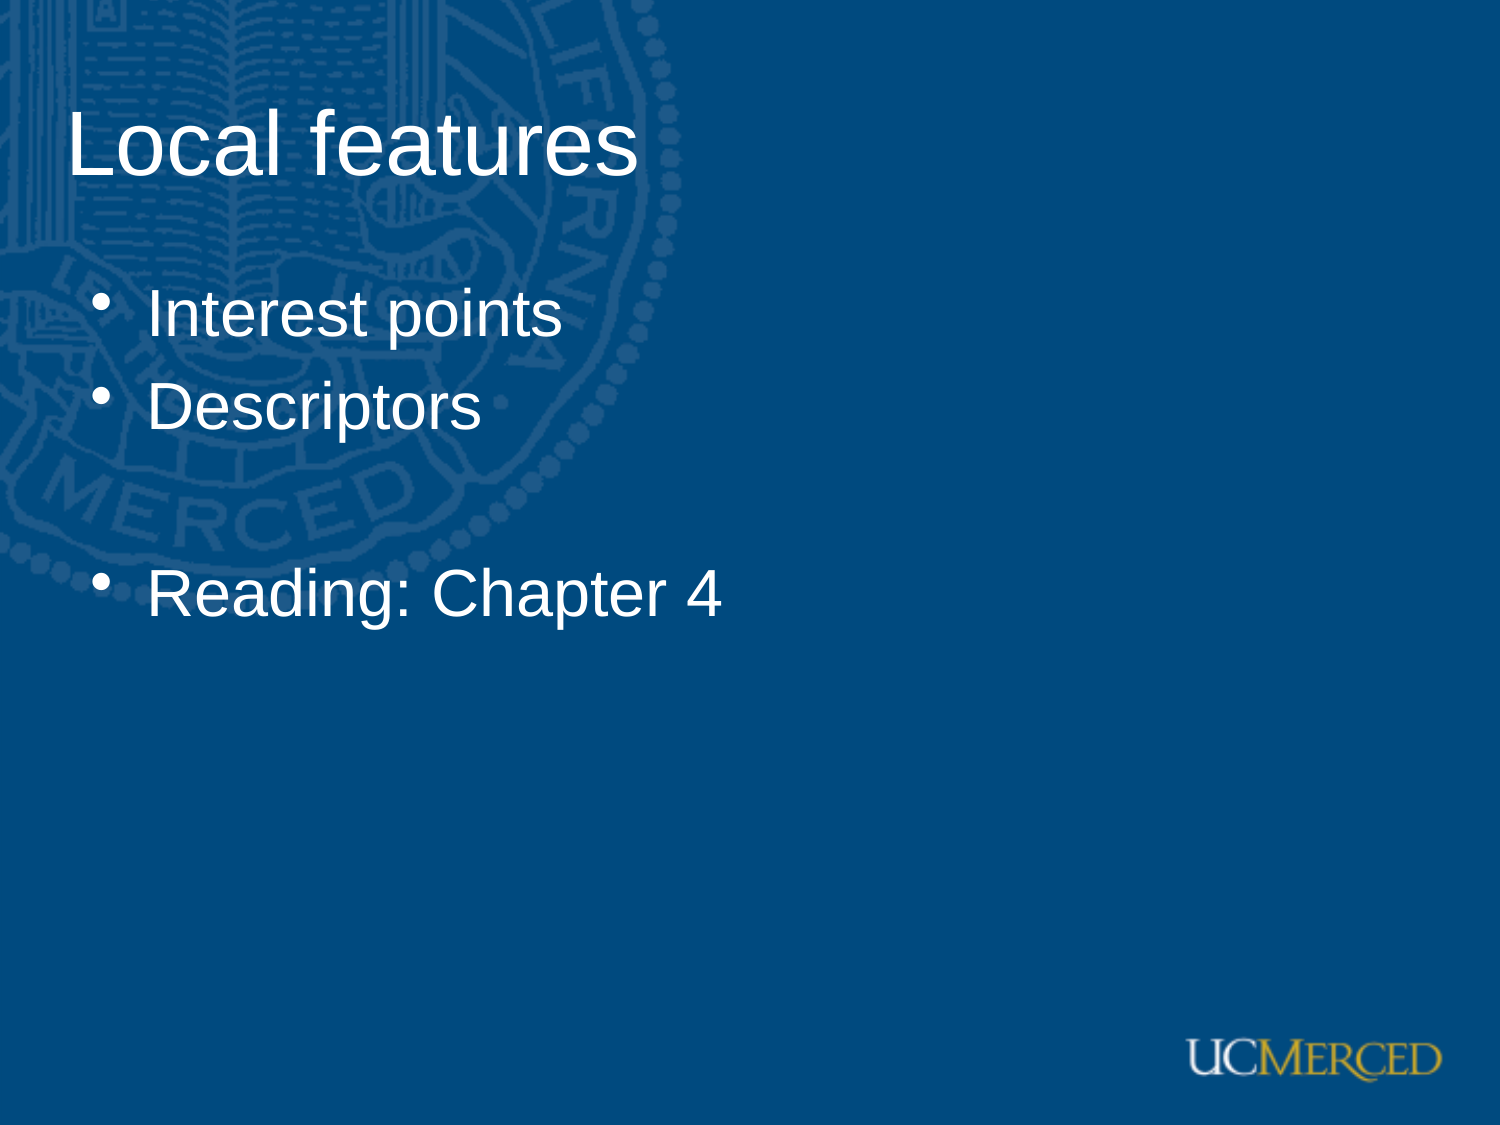

# Local features
Interest points
Descriptors

Reading: Chapter 4